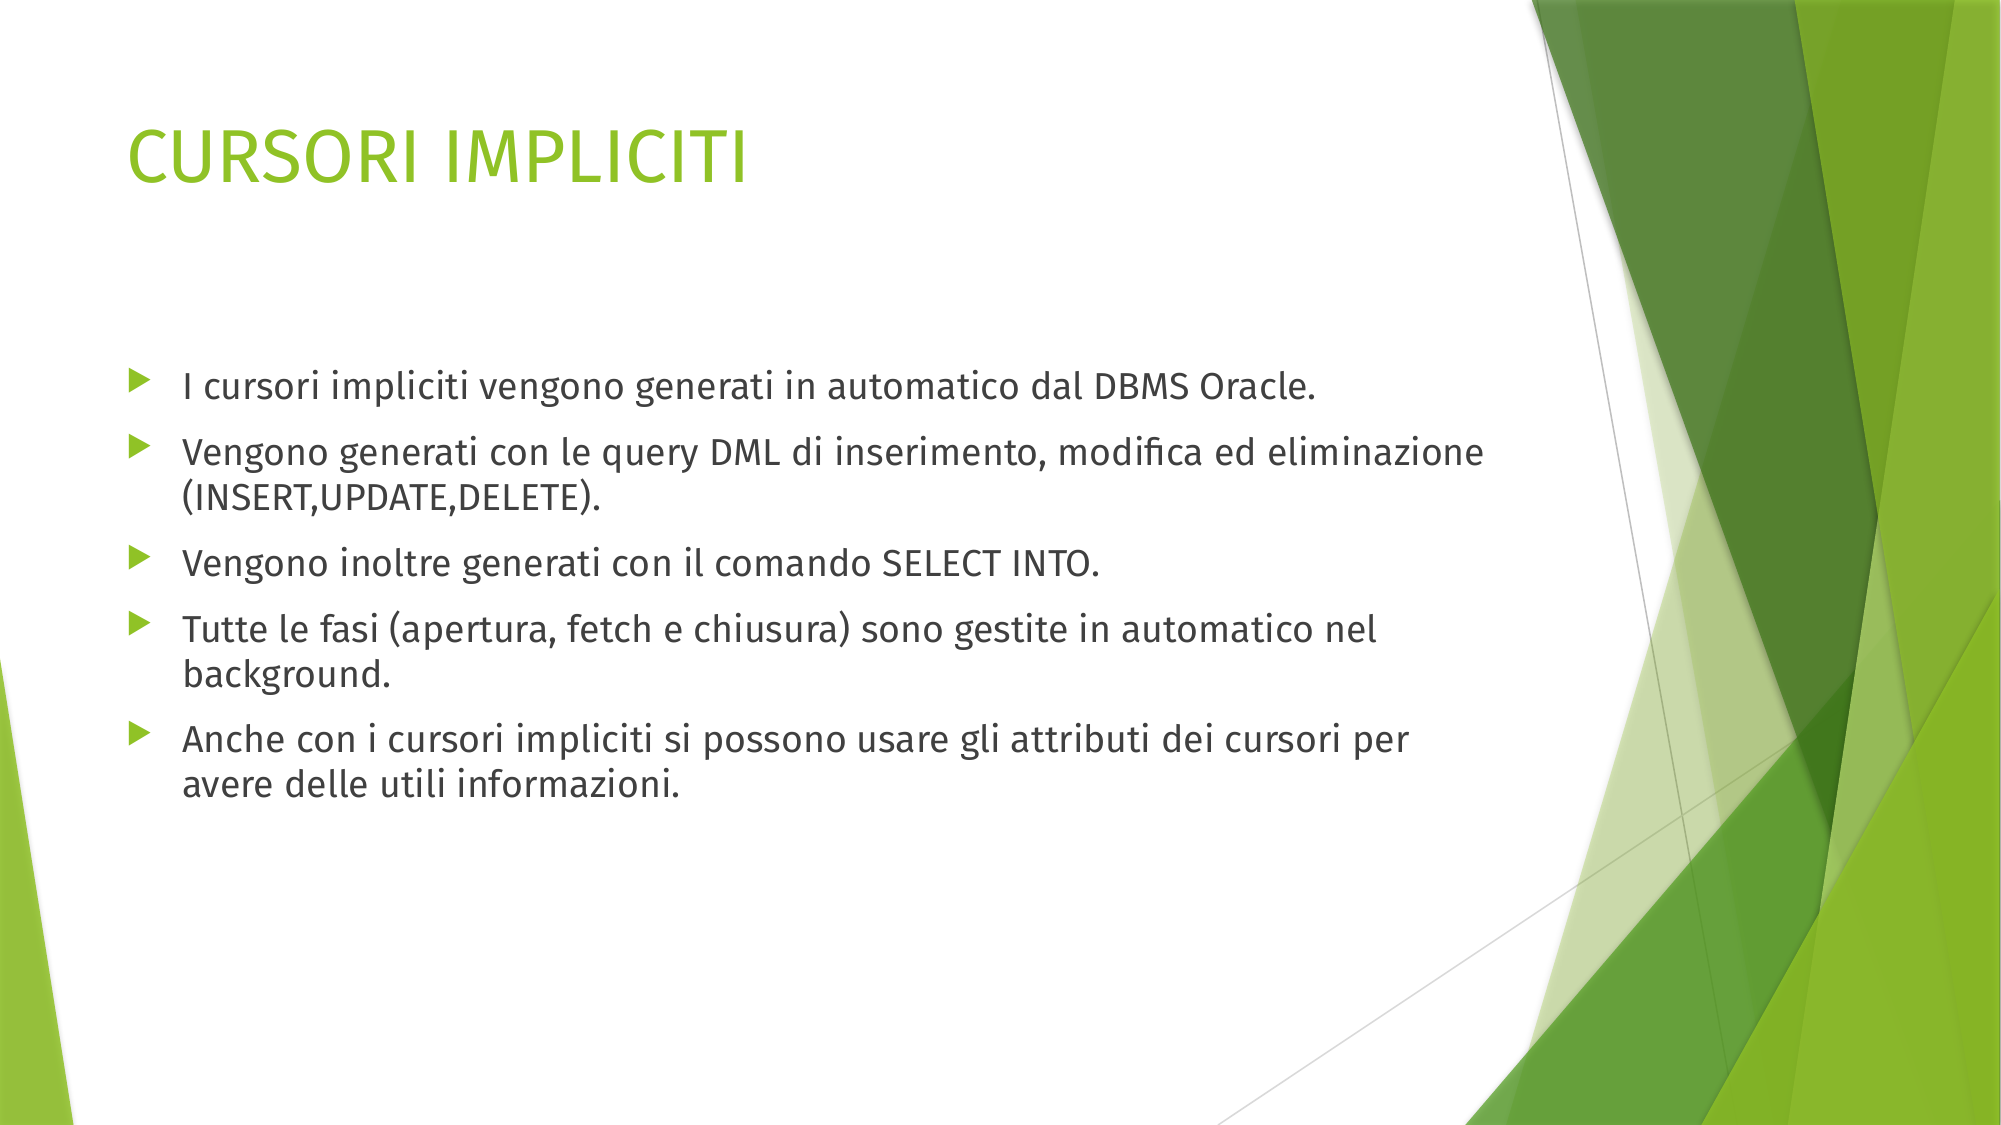

# CURSORI IMPLICITI
I cursori impliciti vengono generati in automatico dal DBMS Oracle.
Vengono generati con le query DML di inserimento, modifica ed eliminazione (INSERT,UPDATE,DELETE).
Vengono inoltre generati con il comando SELECT INTO.
Tutte le fasi (apertura, fetch e chiusura) sono gestite in automatico nel background.
Anche con i cursori impliciti si possono usare gli attributi dei cursori per avere delle utili informazioni.